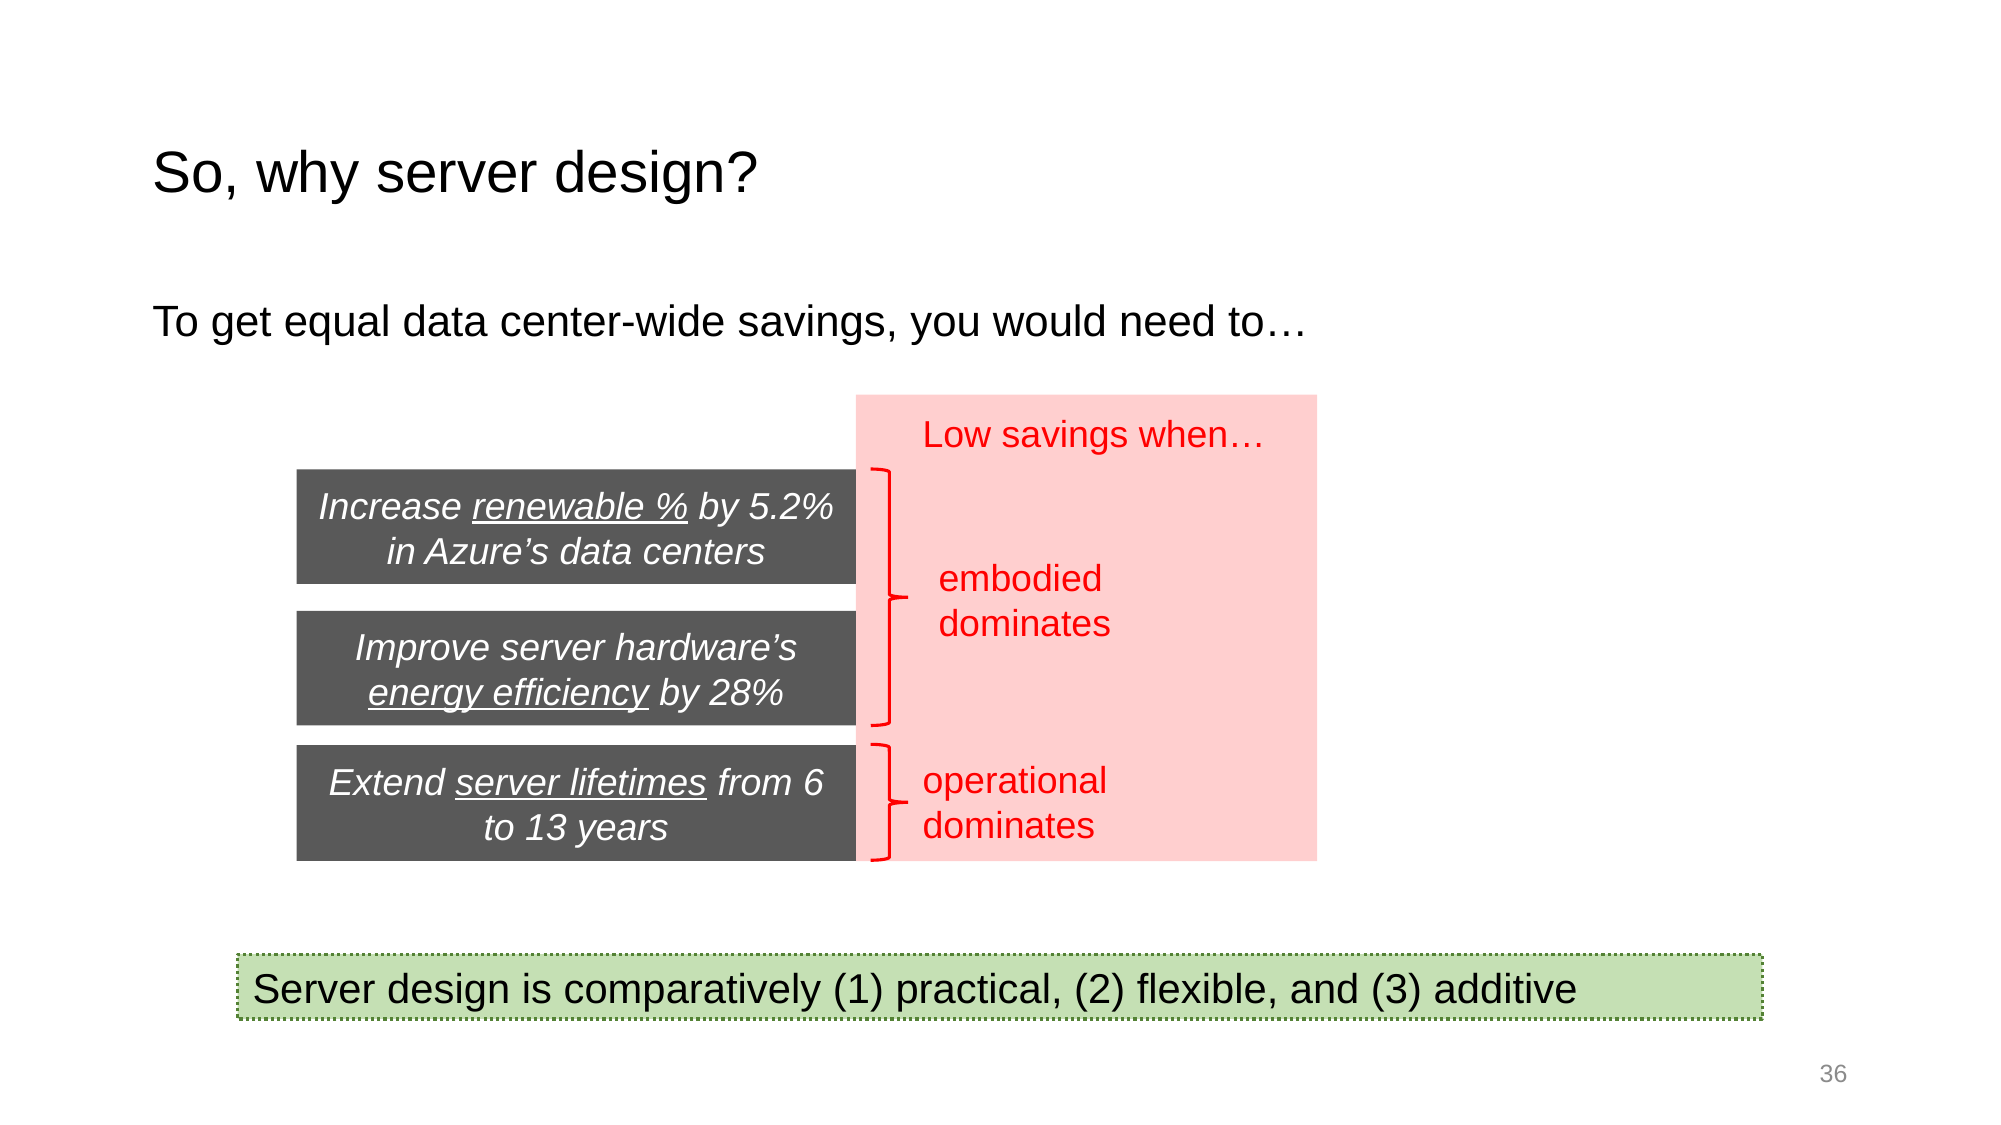

# So, why server design?
To get equal data center-wide savings, you would need to…

Low savings when…

Increase renewable % by 5.2% in Azure’s data centers
embodied
dominates
Improve server hardware’s energy efficiency by 28%

Extend server lifetimes from 6 to 13 years
operational
dominates
Server design is comparatively (1) practical, (2) flexible, and (3) additive
36